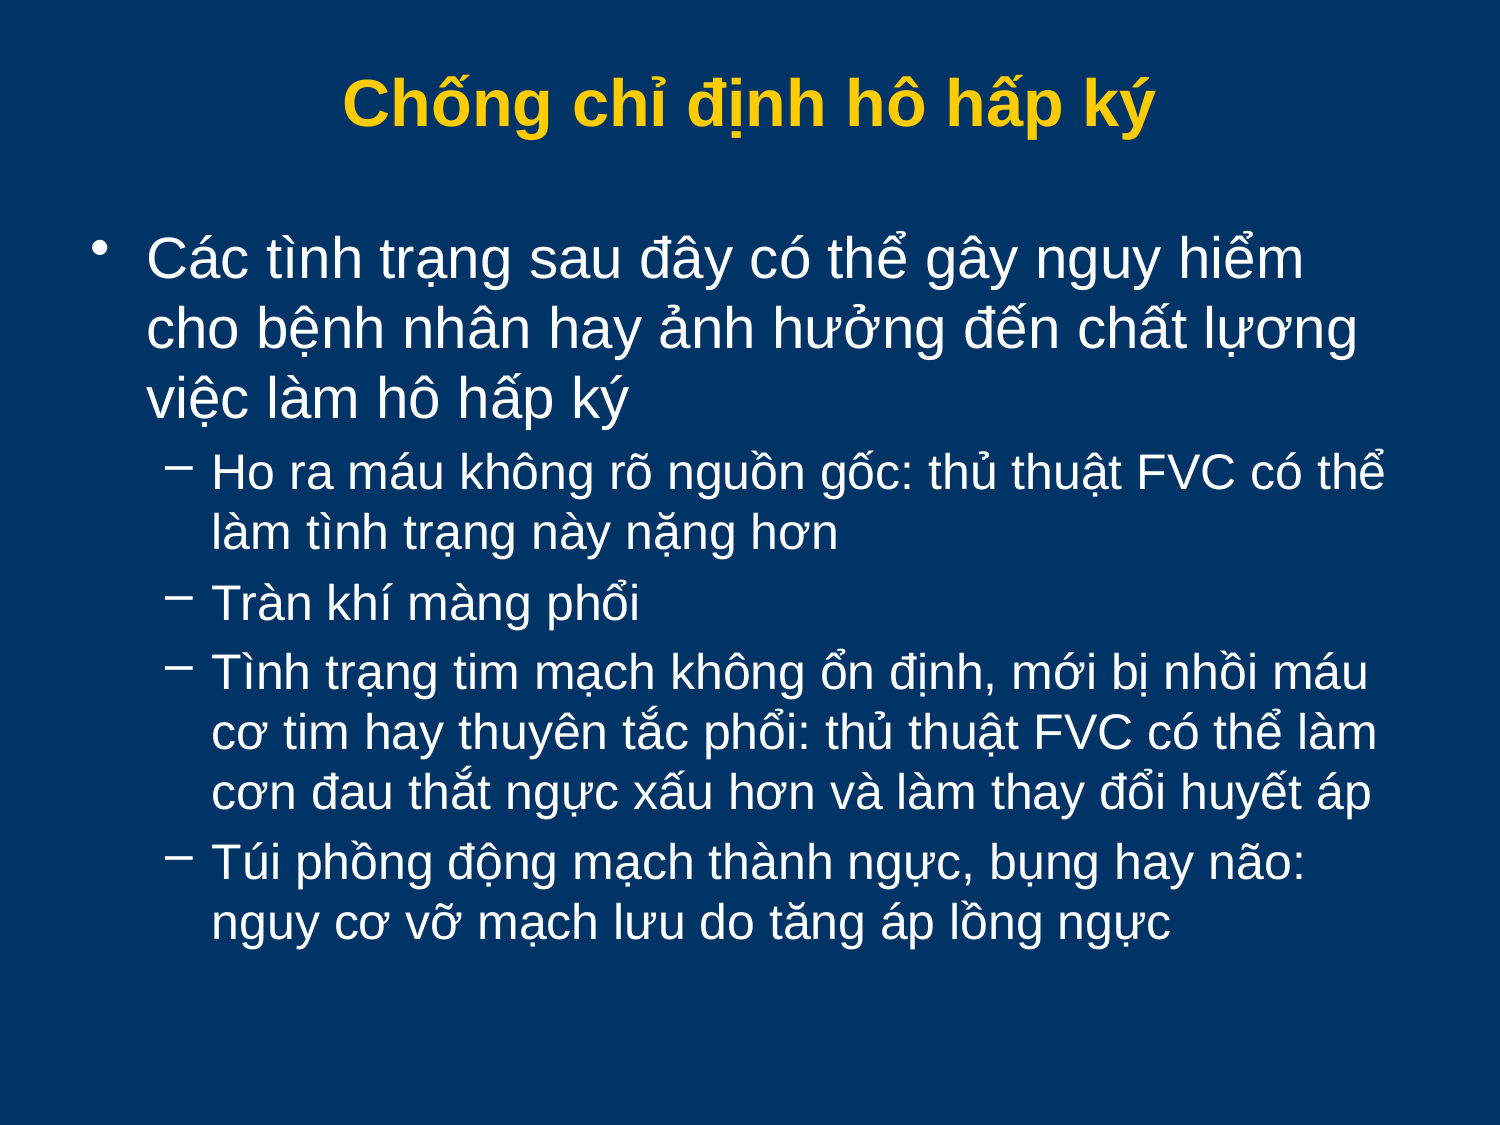

# Chống chỉ định hô hấp ký
Các tình trạng sau đây có thể gây nguy hiểm cho bệnh nhân hay ảnh hưởng đến chất lựơng việc làm hô hấp ký
Ho ra máu không rõ nguồn gốc: thủ thuật FVC có thể làm tình trạng này nặng hơn
Tràn khí màng phổi
Tình trạng tim mạch không ổn định, mới bị nhồi máu cơ tim hay thuyên tắc phổi: thủ thuật FVC có thể làm cơn đau thắt ngực xấu hơn và làm thay đổi huyết áp
Túi phồng động mạch thành ngực, bụng hay não: nguy cơ vỡ mạch lưu do tăng áp lồng ngực